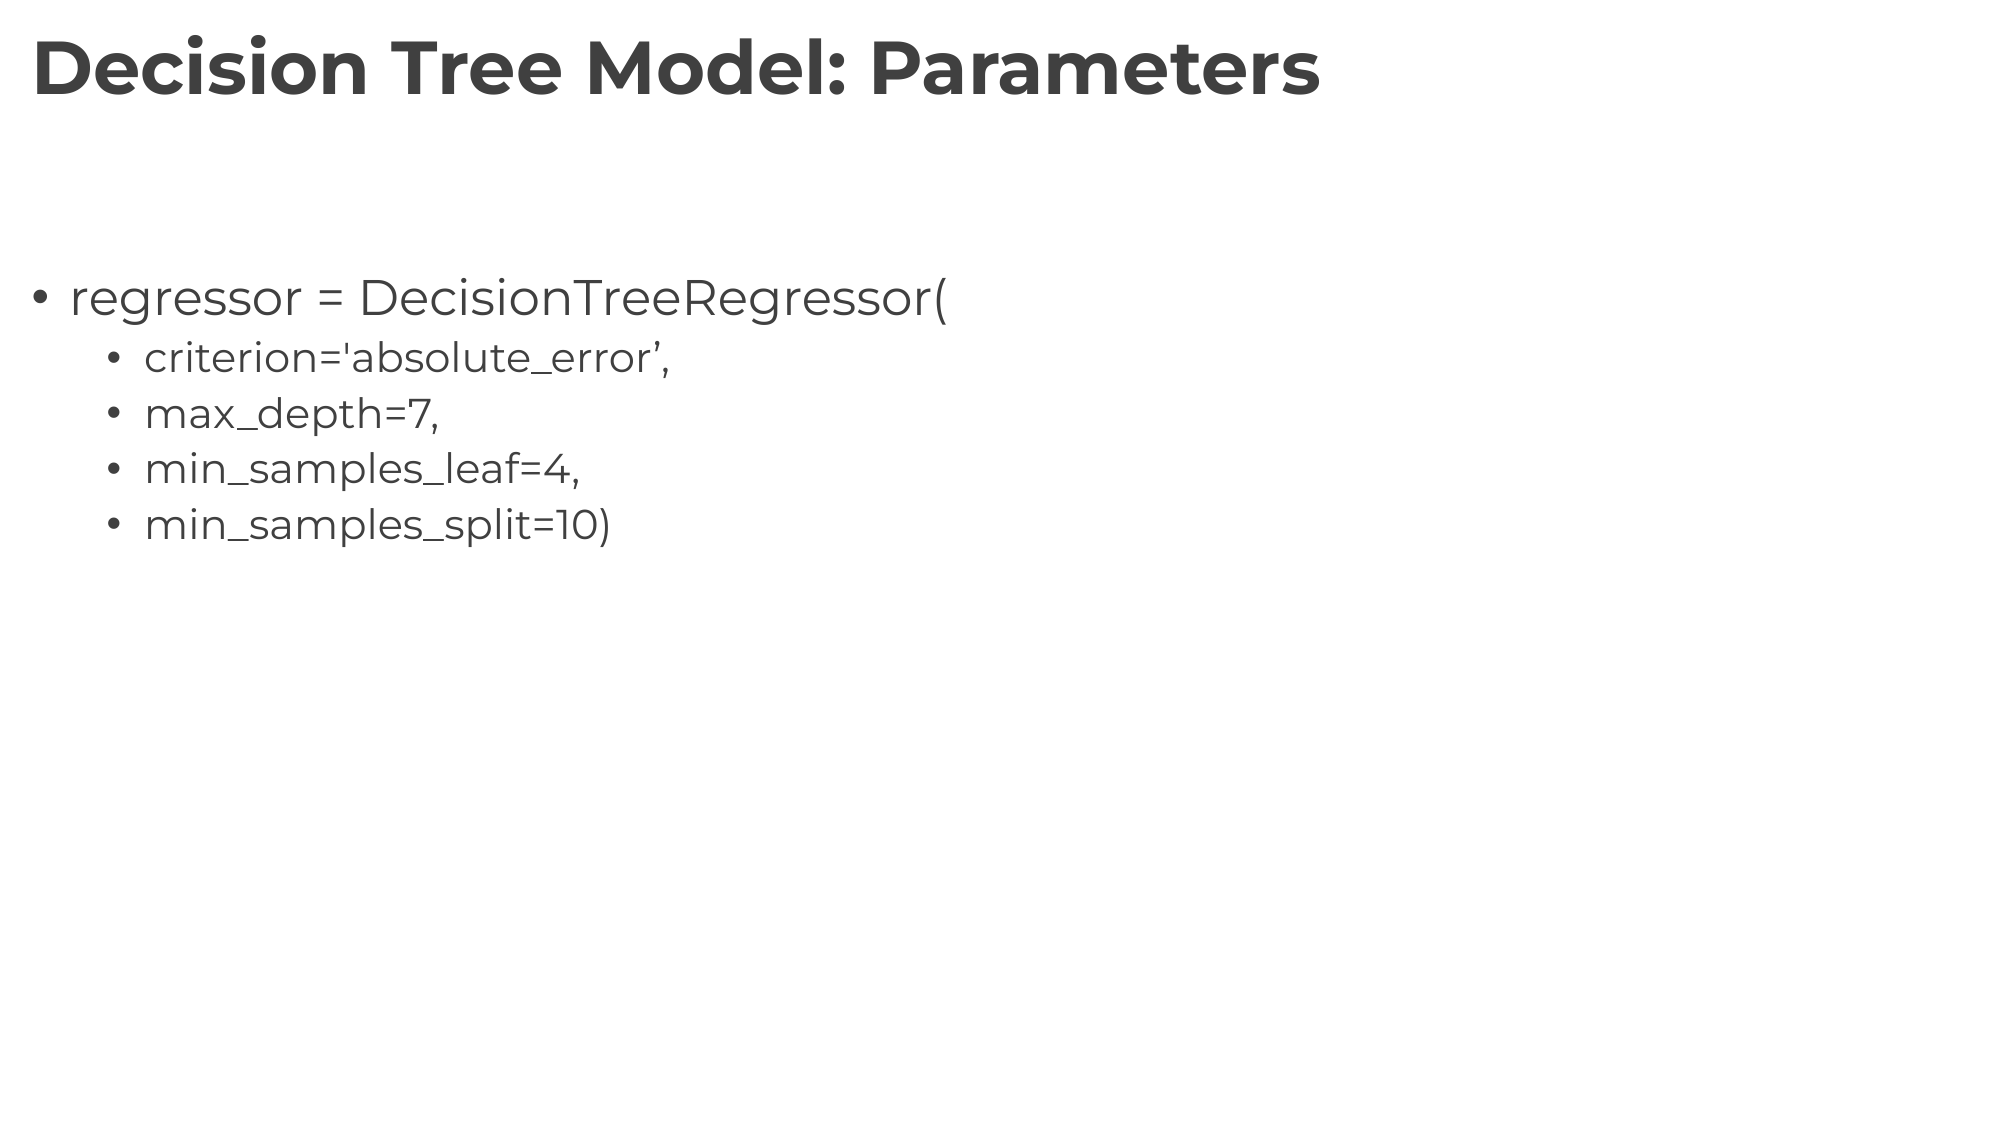

# Decision Tree Model: Parameters
regressor = DecisionTreeRegressor(
criterion='absolute_error’,
max_depth=7,
min_samples_leaf=4,
min_samples_split=10)